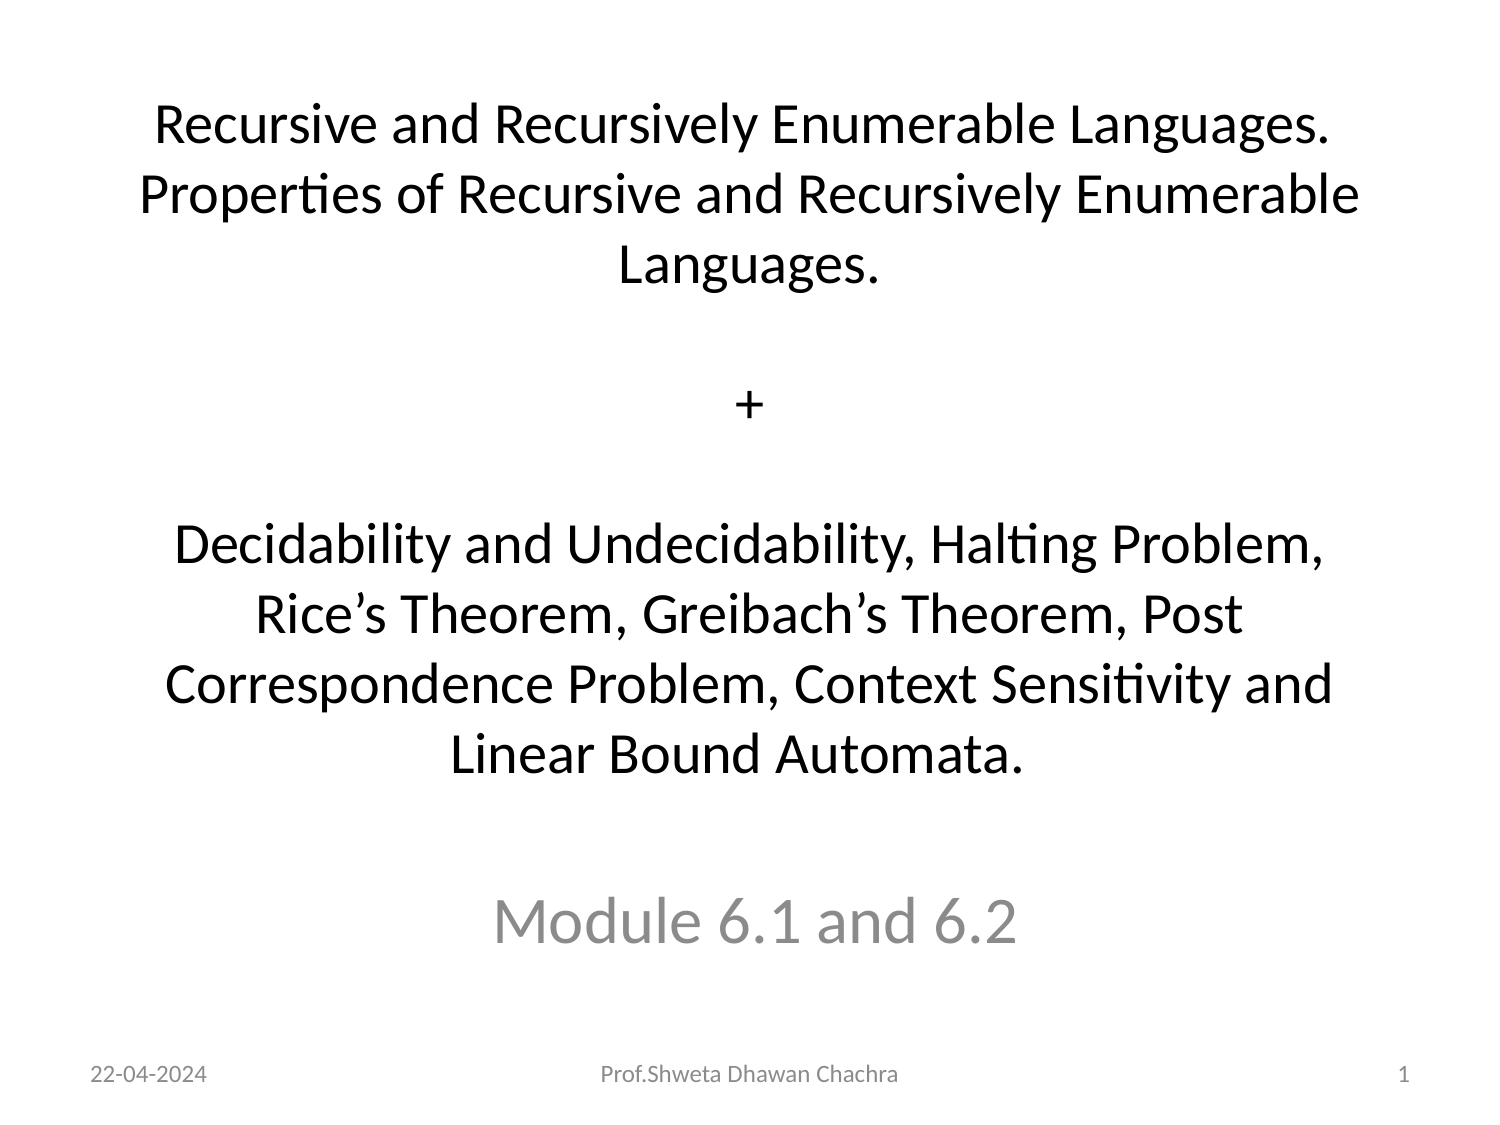

# Recursive and Recursively Enumerable Languages. Properties of Recursive and Recursively Enumerable Languages. + Decidability and Undecidability, Halting Problem, Rice’s Theorem, Greibach’s Theorem, Post Correspondence Problem, Context Sensitivity and Linear Bound Automata.
Module 6.1 and 6.2
22-04-2024
Prof.Shweta Dhawan Chachra
1